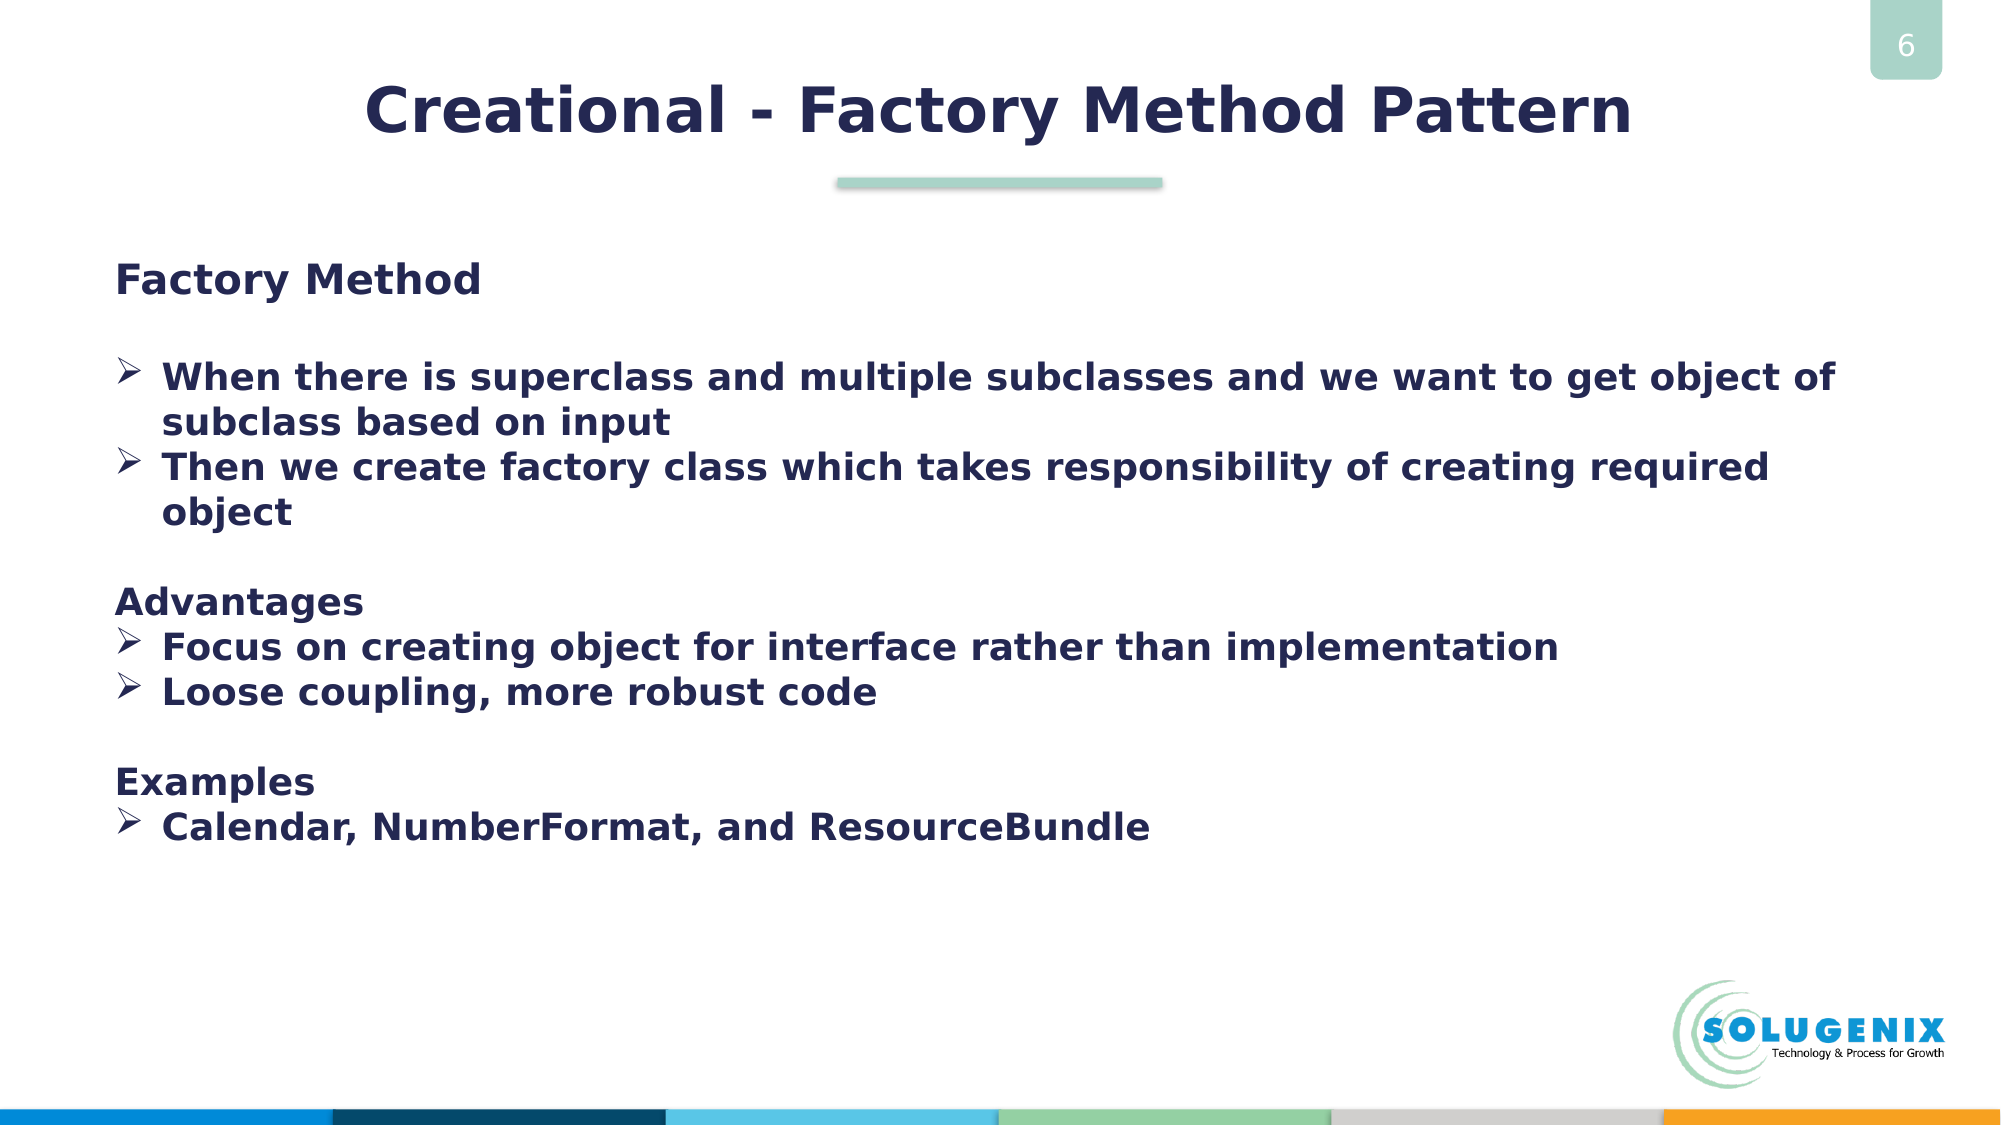

# Creational - Factory Method Pattern

Factory Method

When there is superclass and multiple subclasses and we want to get object of subclass based on input
Then we create factory class which takes responsibility of creating required object

Advantages
Focus on creating object for interface rather than implementation
Loose coupling, more robust code

Examples
Calendar, NumberFormat, and ResourceBundle